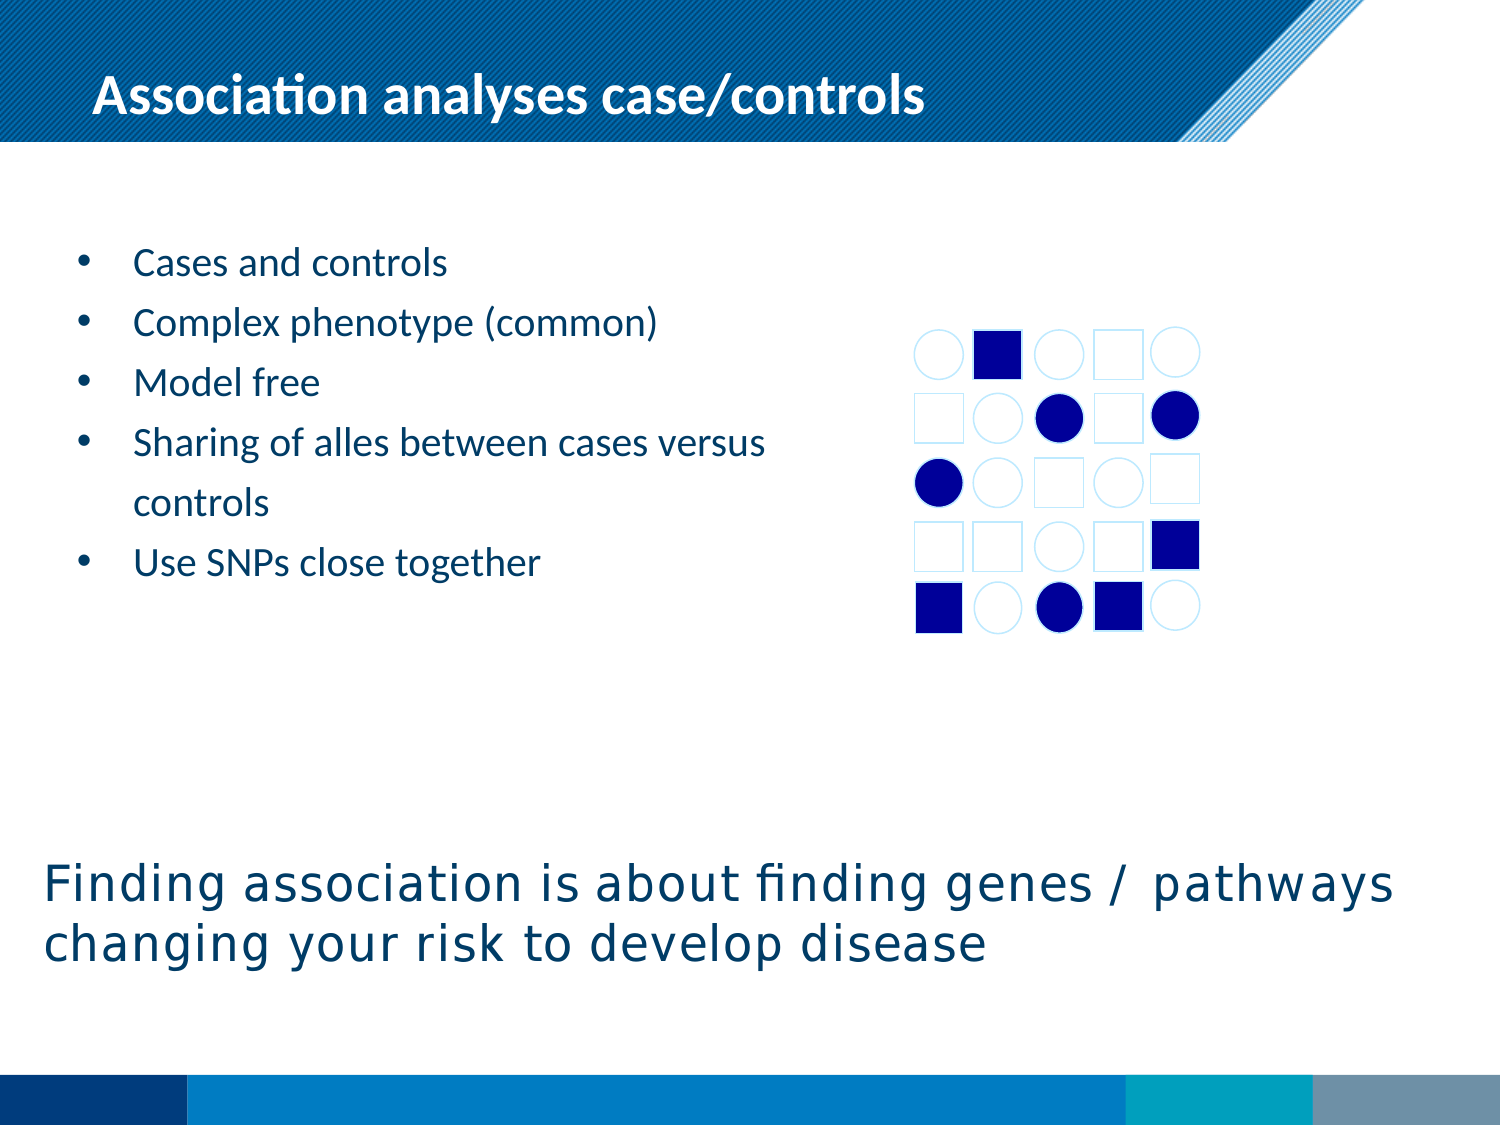

# Association analyses case/controls

Cases and controls
Complex phenotype (common)
Model free
Sharing of alles between cases versus controls
Use SNPs close together

Finding association is about finding genes / pathways changing your risk to develop disease